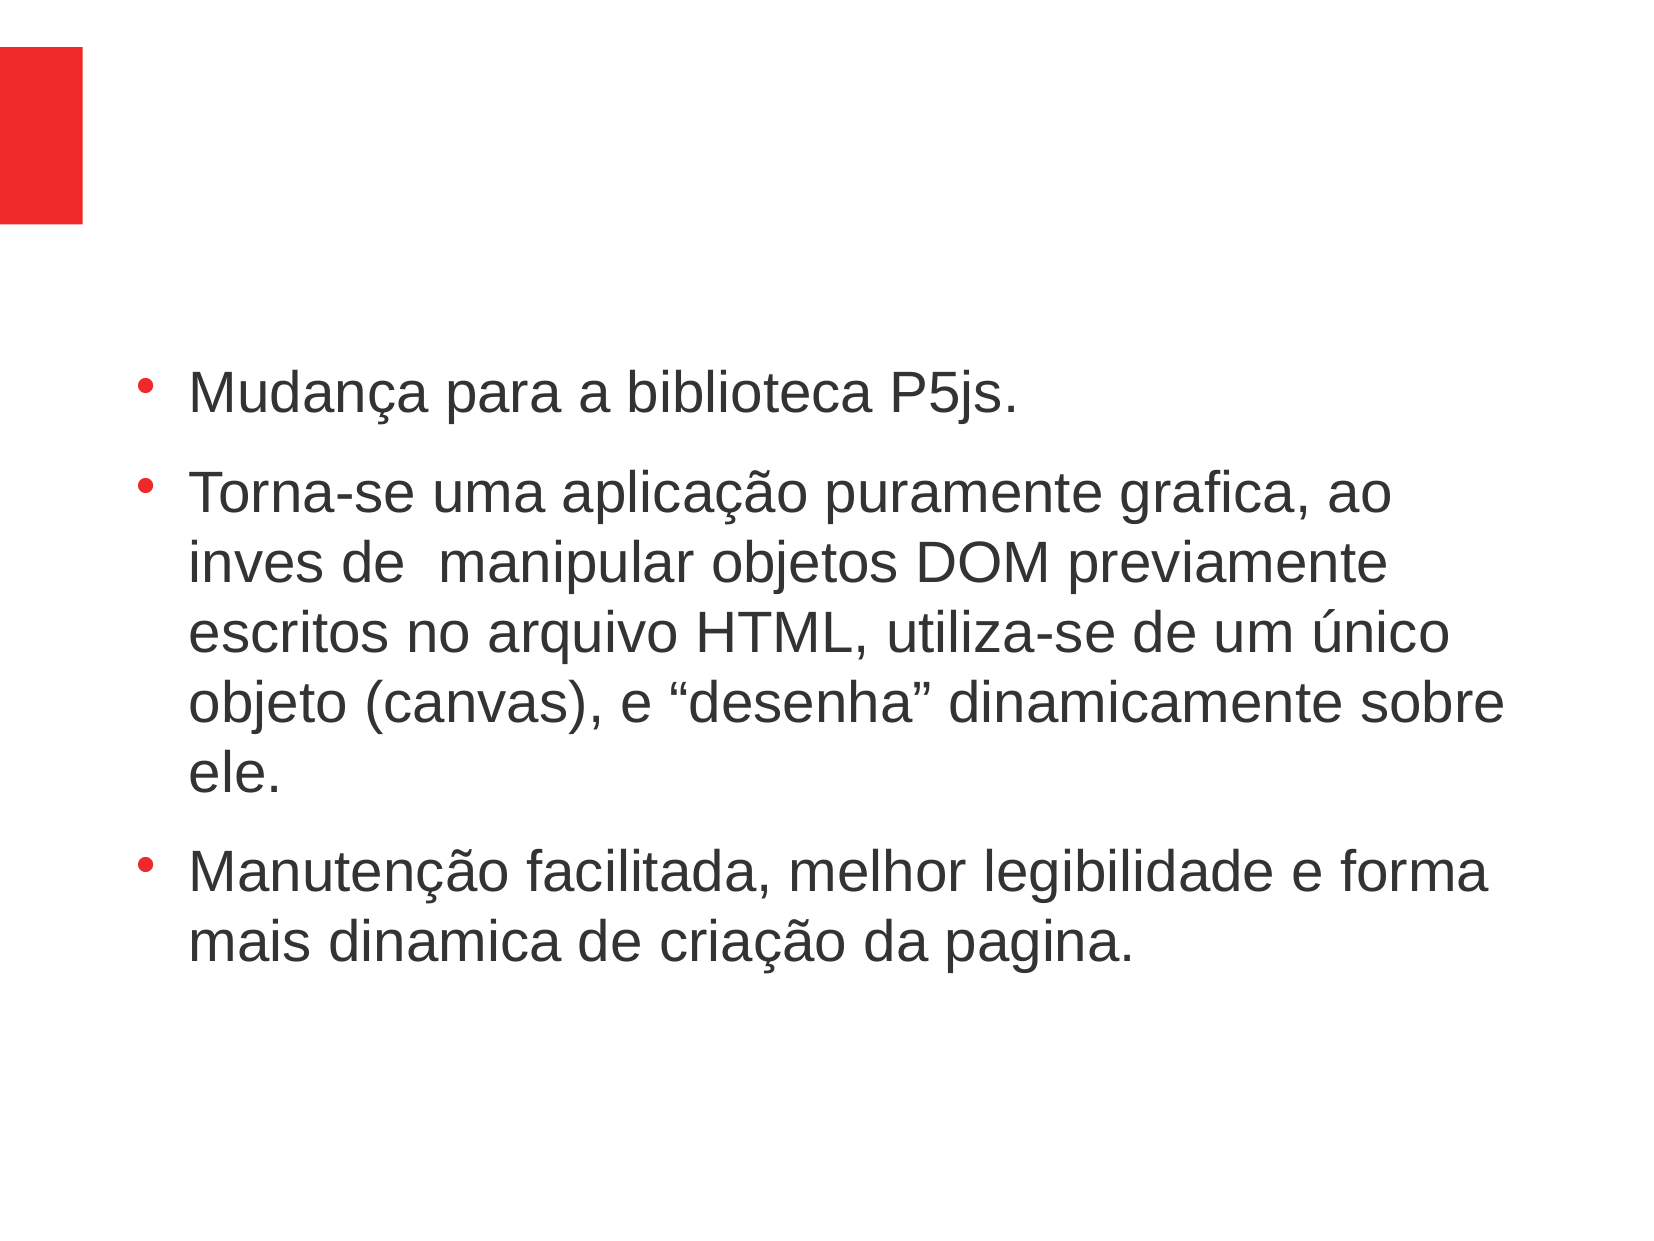

Mudança para a biblioteca P5js.
Torna-se uma aplicação puramente grafica, ao inves de  manipular objetos DOM previamente escritos no arquivo HTML, utiliza-se de um único objeto (canvas), e “desenha” dinamicamente sobre ele.
Manutenção facilitada, melhor legibilidade e forma mais dinamica de criação da pagina.